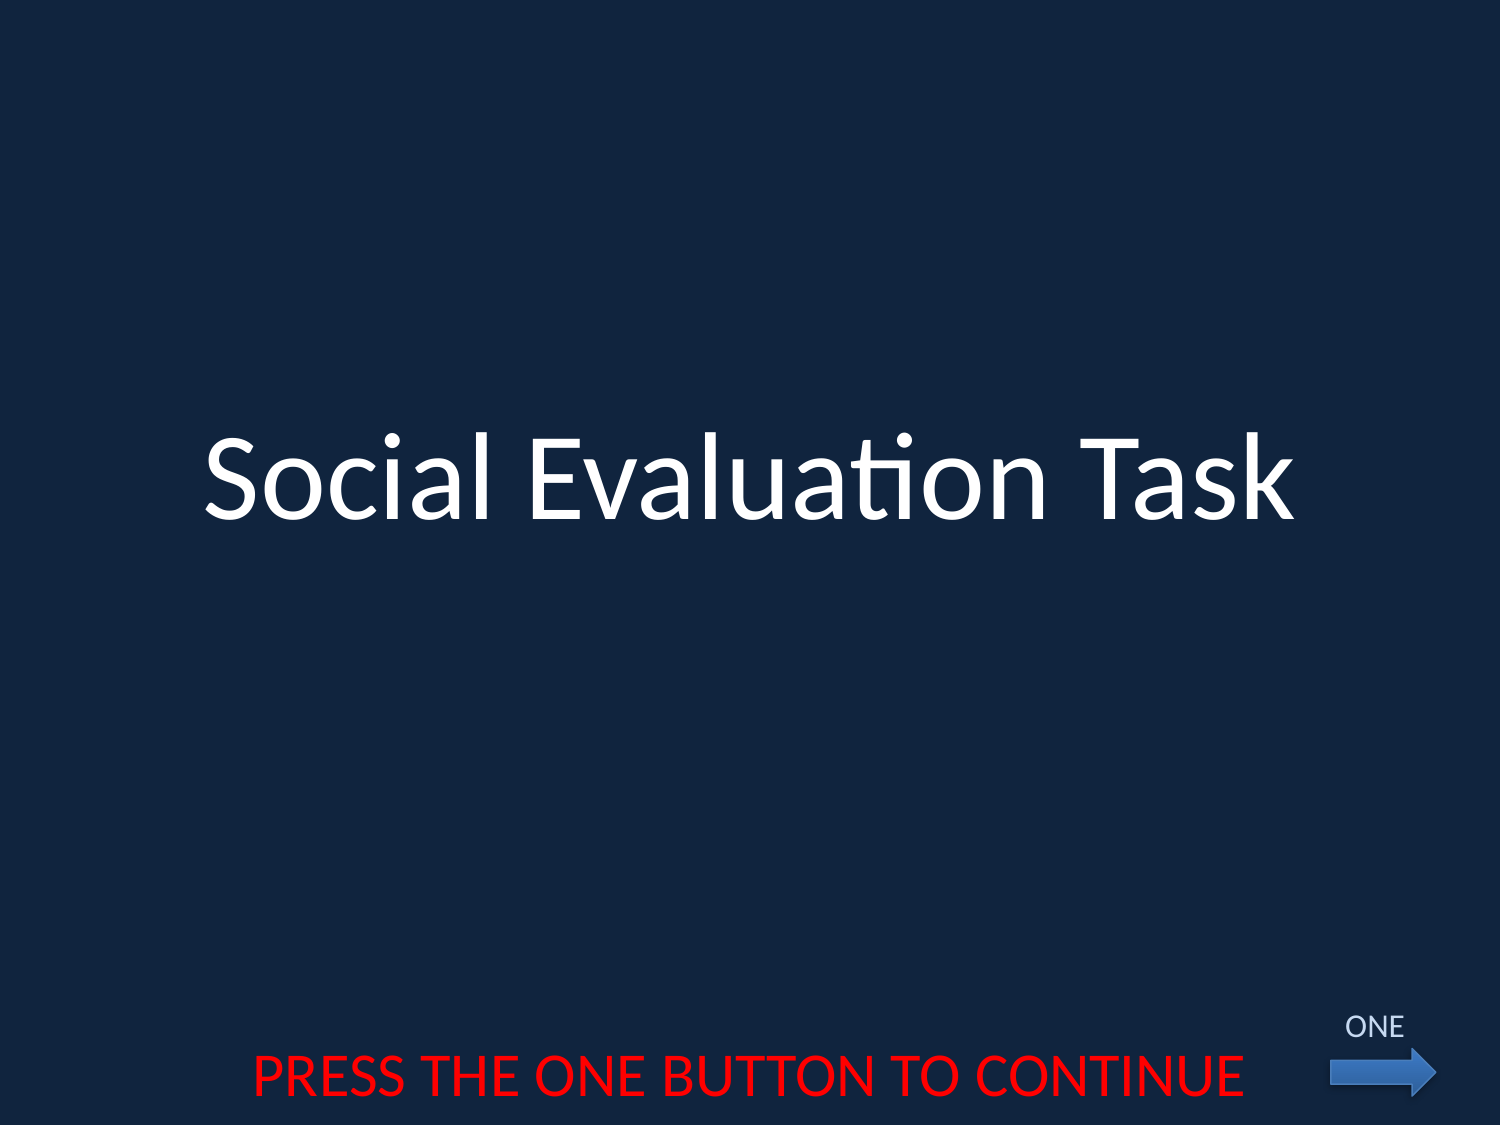

# Social Evaluation Task
ONE
PRESS THE ONE BUTTON TO CONTINUE